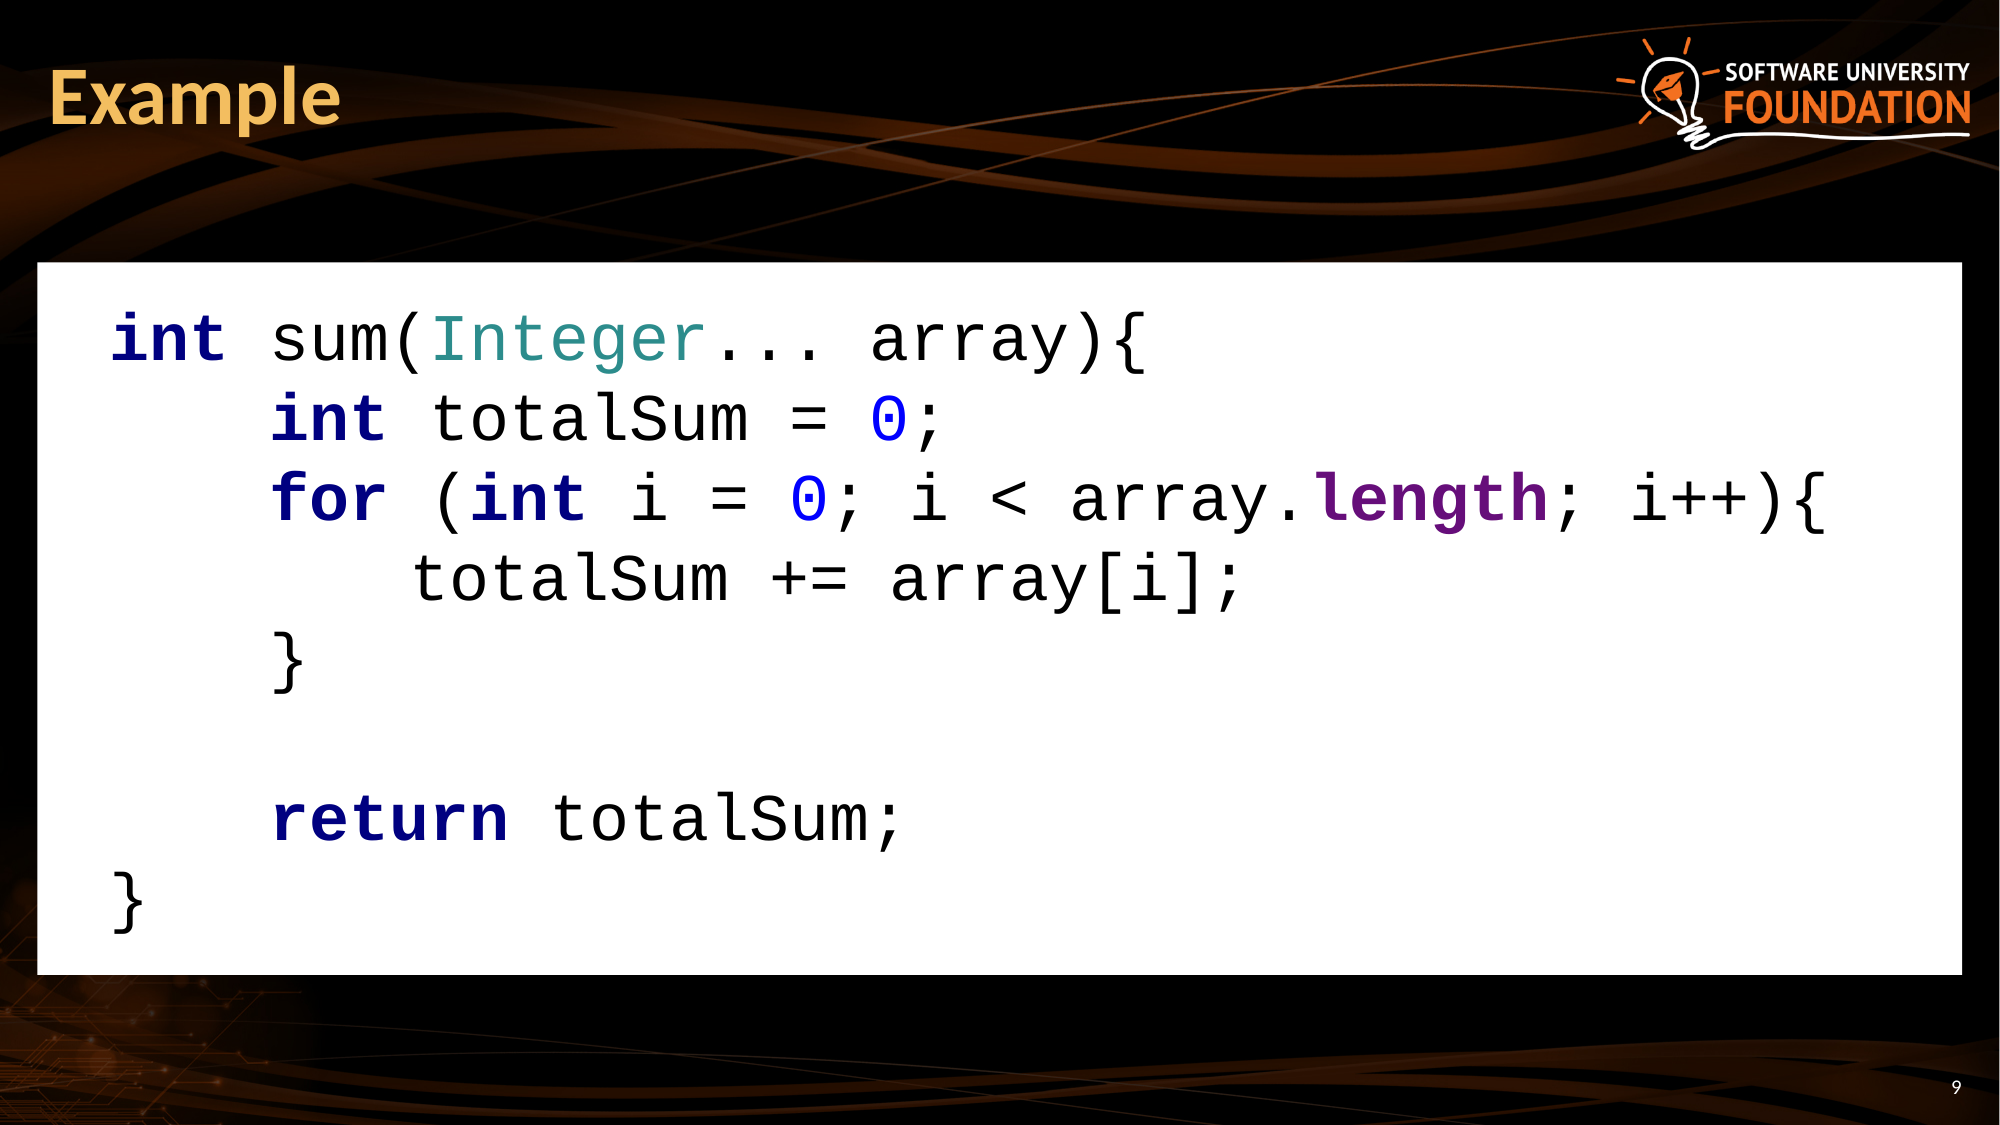

# Example

int sum(Integer... array){
    int totalSum = 0;
    for (int i = 0; i < array.length; i++){
 		totalSum += array[i];
    }
    return totalSum;
}

9